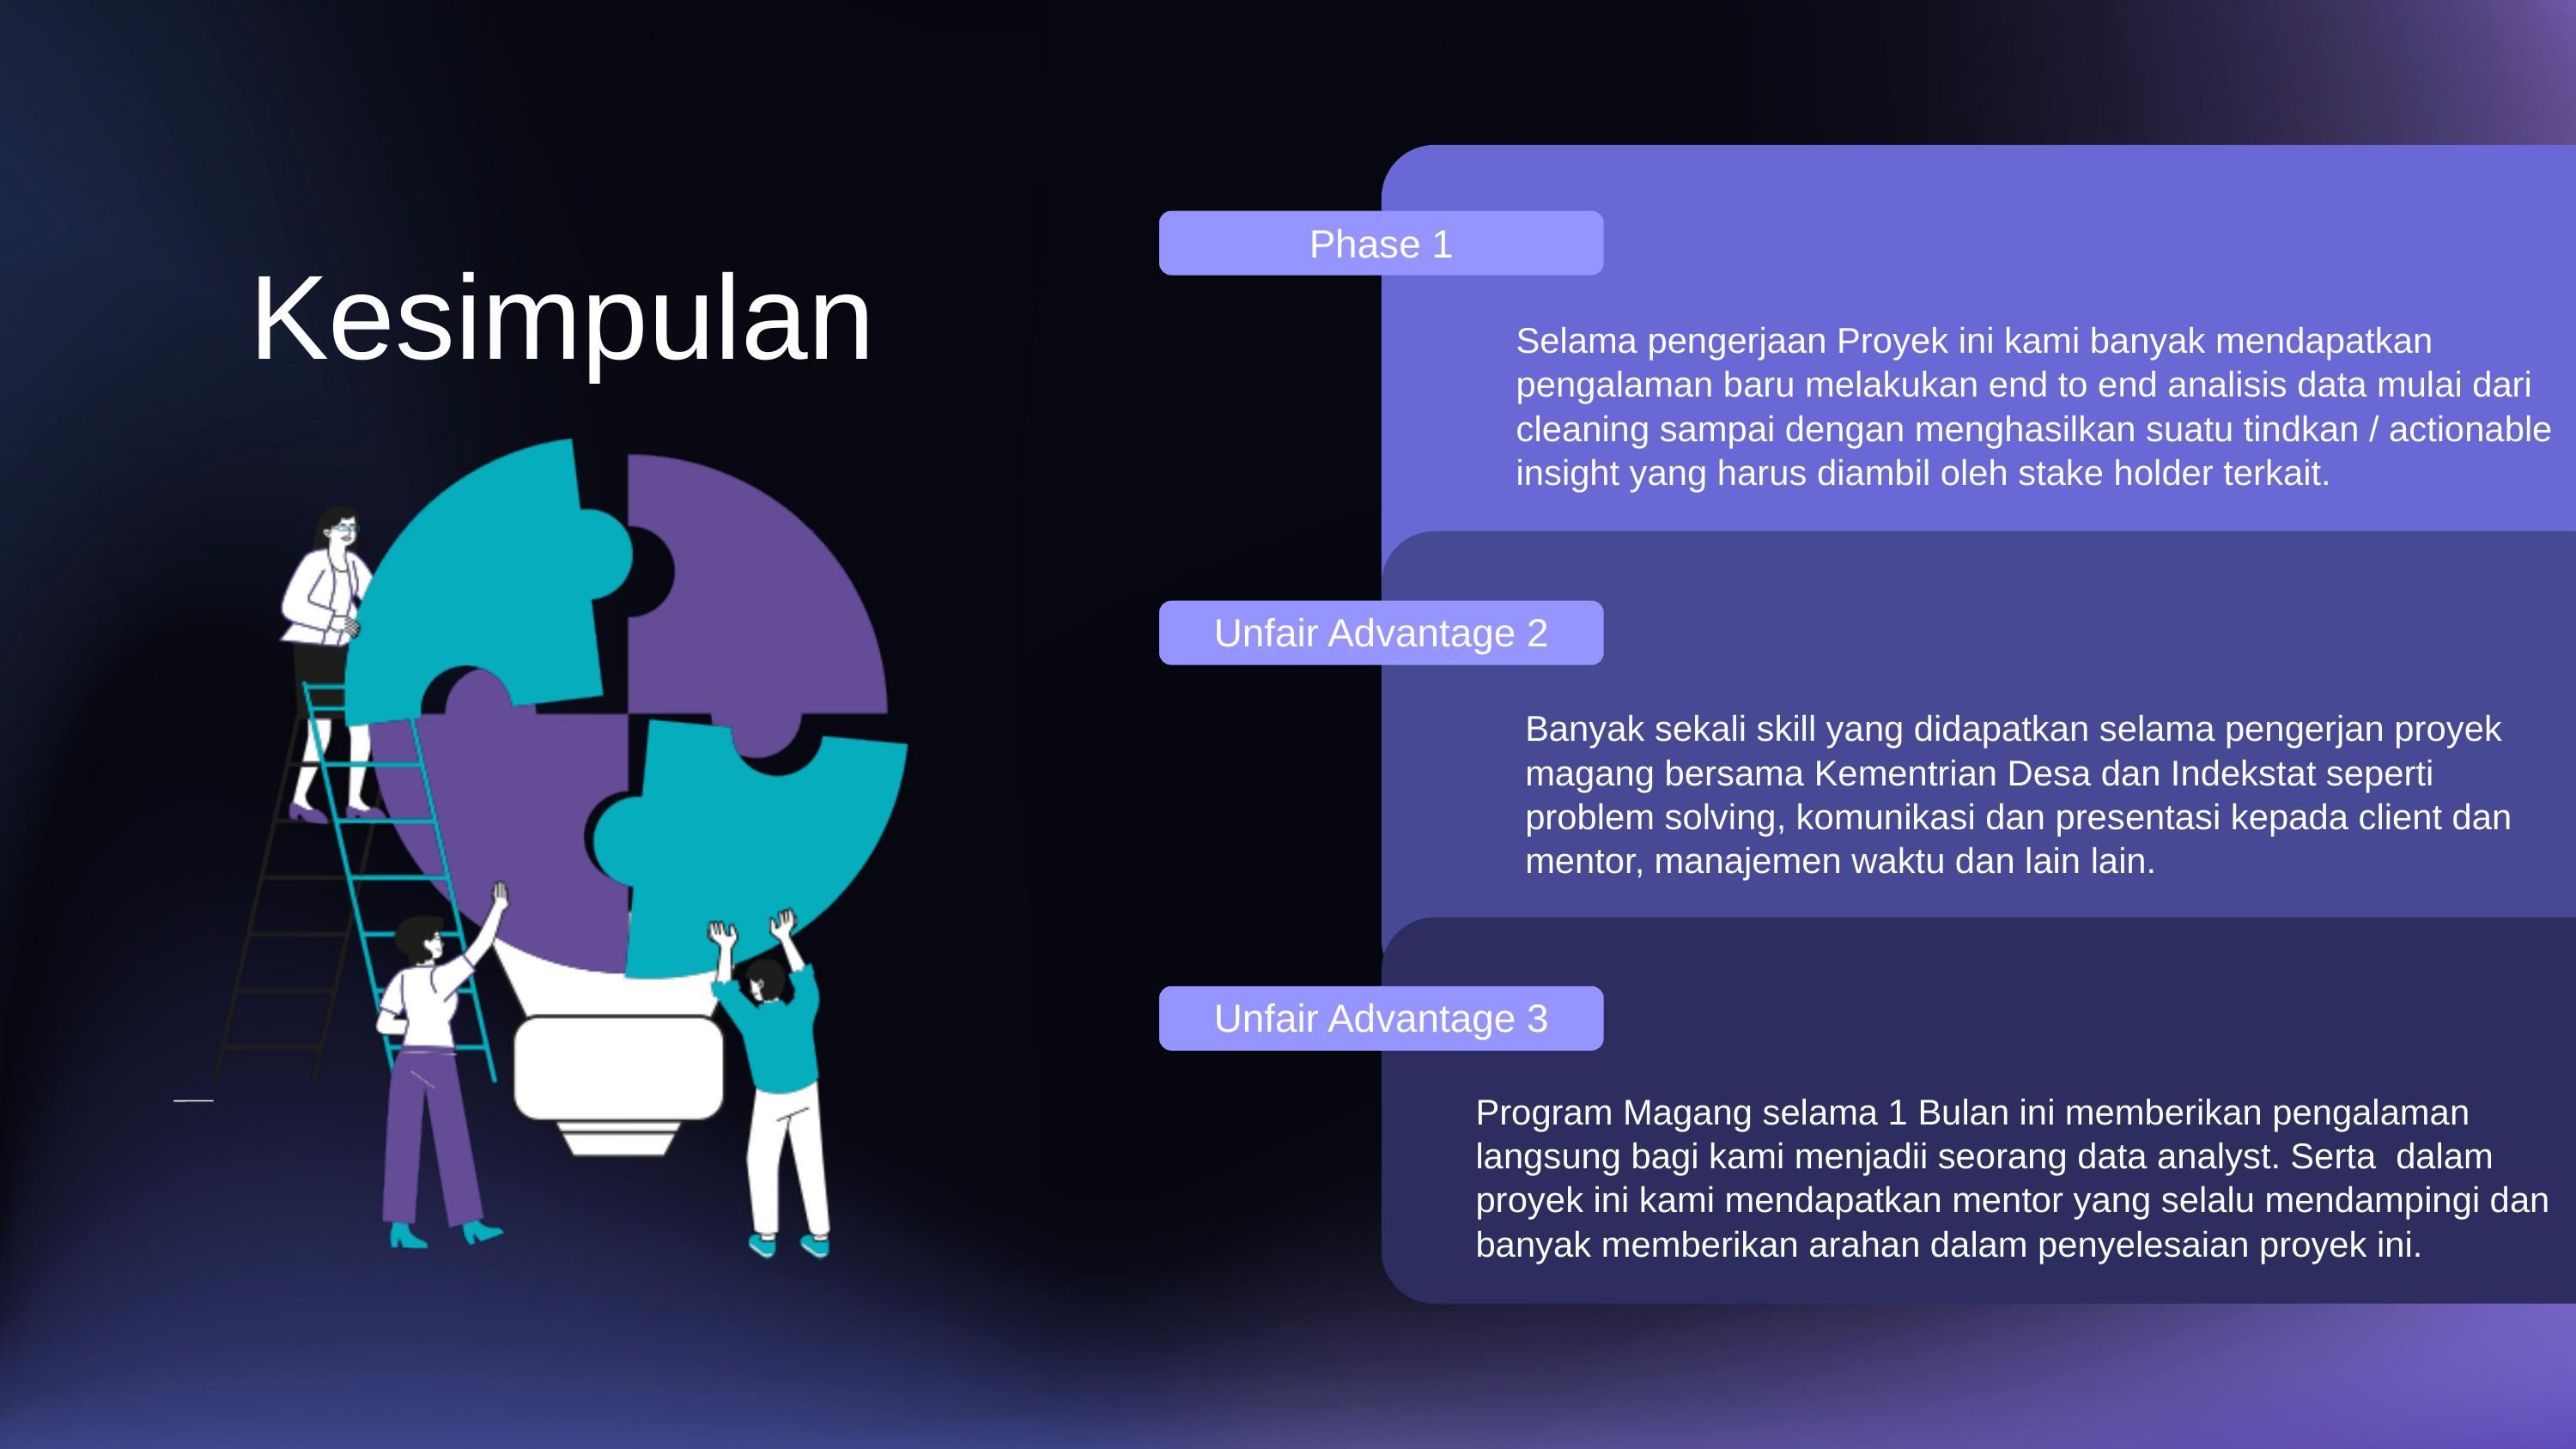

Phase 1
Kesimpulan
Selama pengerjaan Proyek ini kami banyak mendapatkan pengalaman baru melakukan end to end analisis data mulai dari cleaning sampai dengan menghasilkan suatu tindkan / actionable insight yang harus diambil oleh stake holder terkait.

Unfair Advantage 2
Banyak sekali skill yang didapatkan selama pengerjan proyek magang bersama Kementrian Desa dan Indekstat seperti problem solving, komunikasi dan presentasi kepada client dan mentor, manajemen waktu dan lain lain.

Unfair Advantage 3
Program Magang selama 1 Bulan ini memberikan pengalaman langsung bagi kami menjadii seorang data analyst. Serta  dalam proyek ini kami mendapatkan mentor yang selalu mendampingi dan banyak memberikan arahan dalam penyelesaian proyek ini.